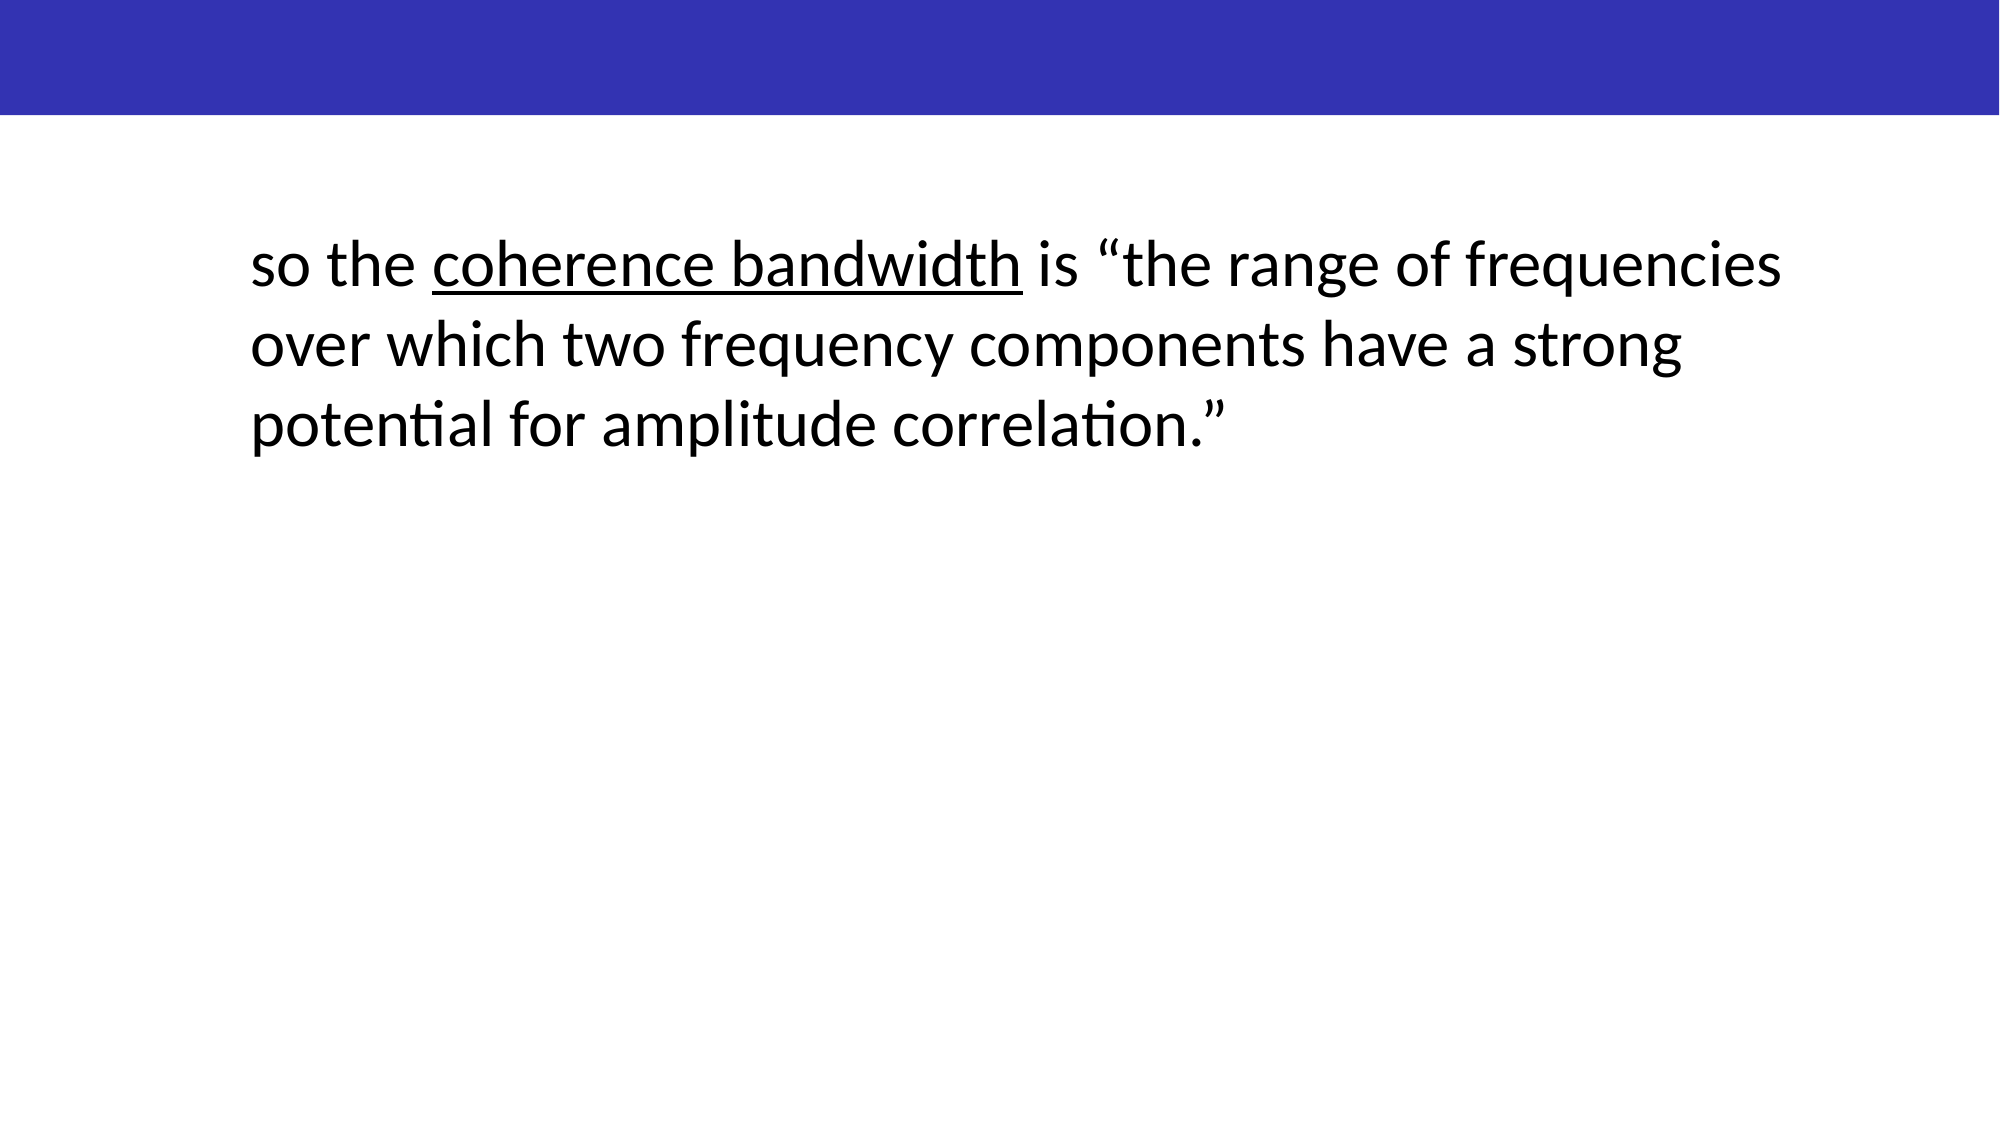

so the coherence bandwidth is “the range of frequencies over which two frequency components have a strong potential for amplitude correlation.”